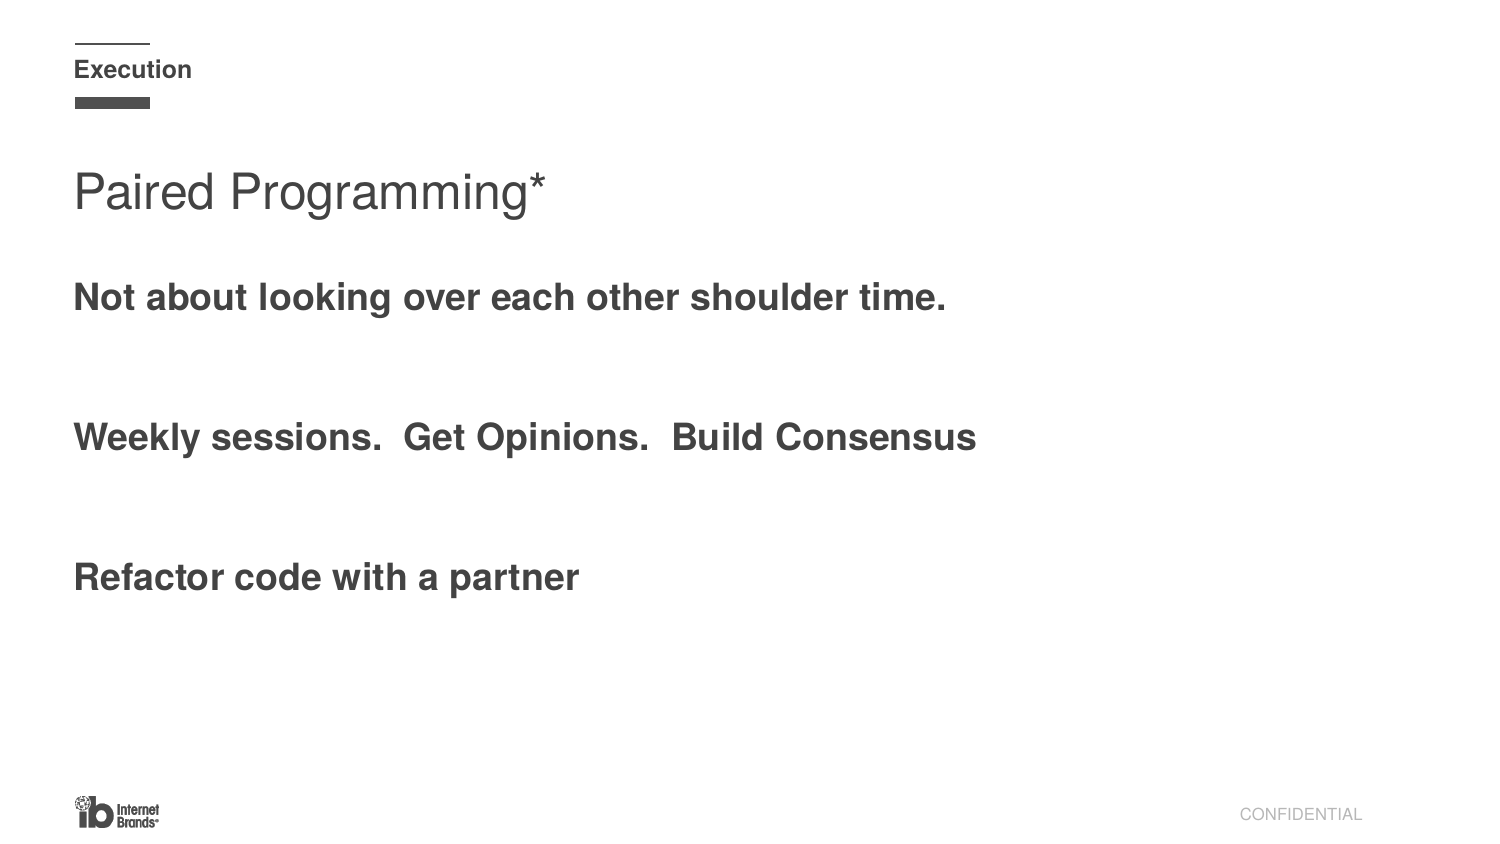

Execution
# Paired Programming*
Not about looking over each other shoulder time.

Weekly sessions.  Get Opinions.  Build Consensus

Refactor code with a partner